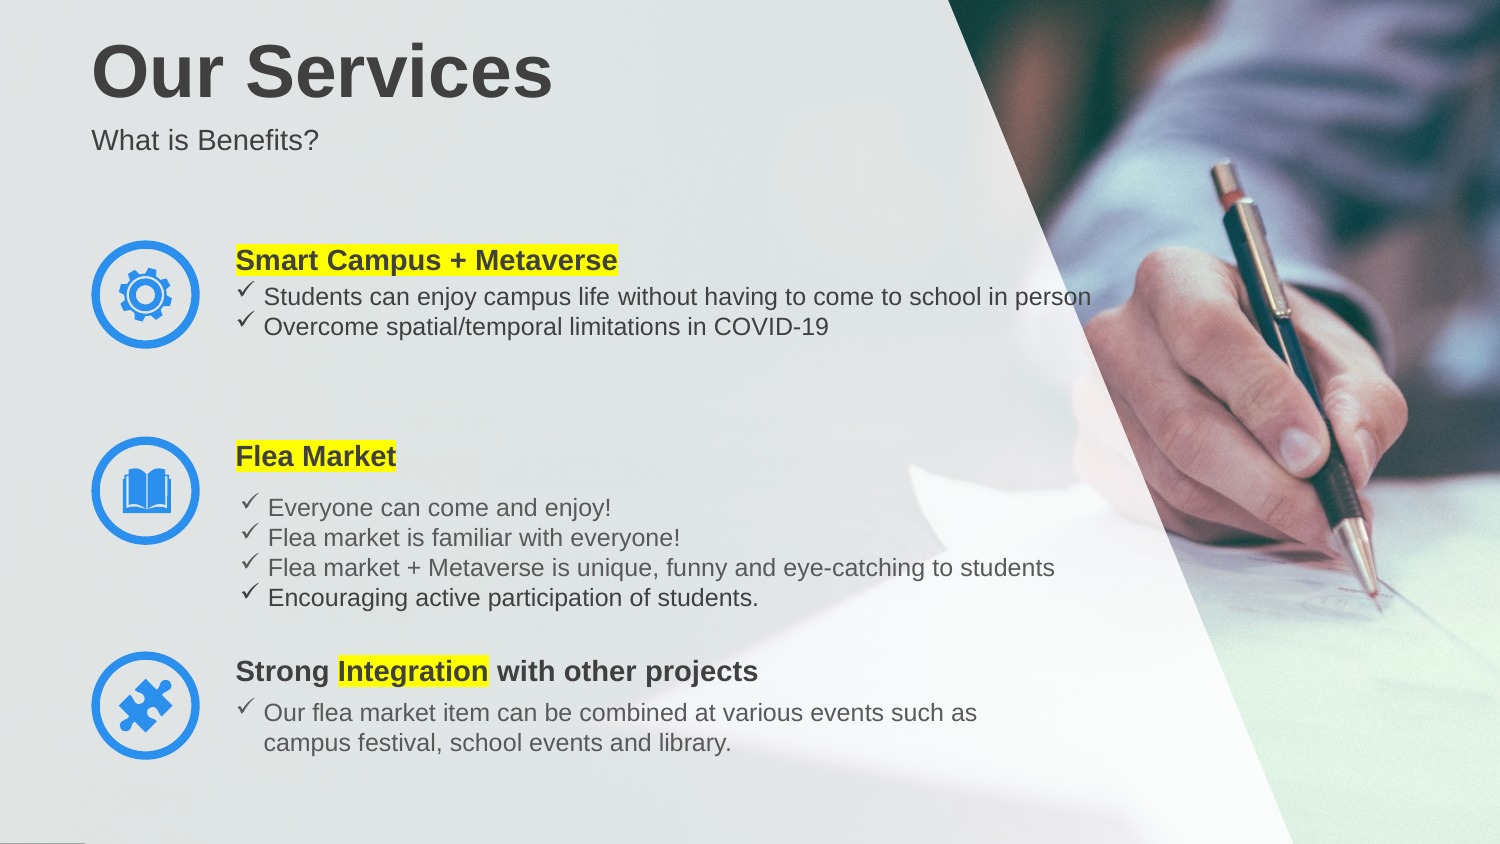

Our Services
What is Benefits?
Smart Campus + Metaverse
Students can enjoy campus life without having to come to school in person
Overcome spatial/temporal limitations in COVID-19

Flea Market
Everyone can come and enjoy!
Flea market is familiar with everyone!
Flea market + Metaverse is unique, funny and eye-catching to students
Encouraging active participation of students.

Strong Integration with other projects
Our flea market item can be combined at various events such as
    campus festival, school events and library.